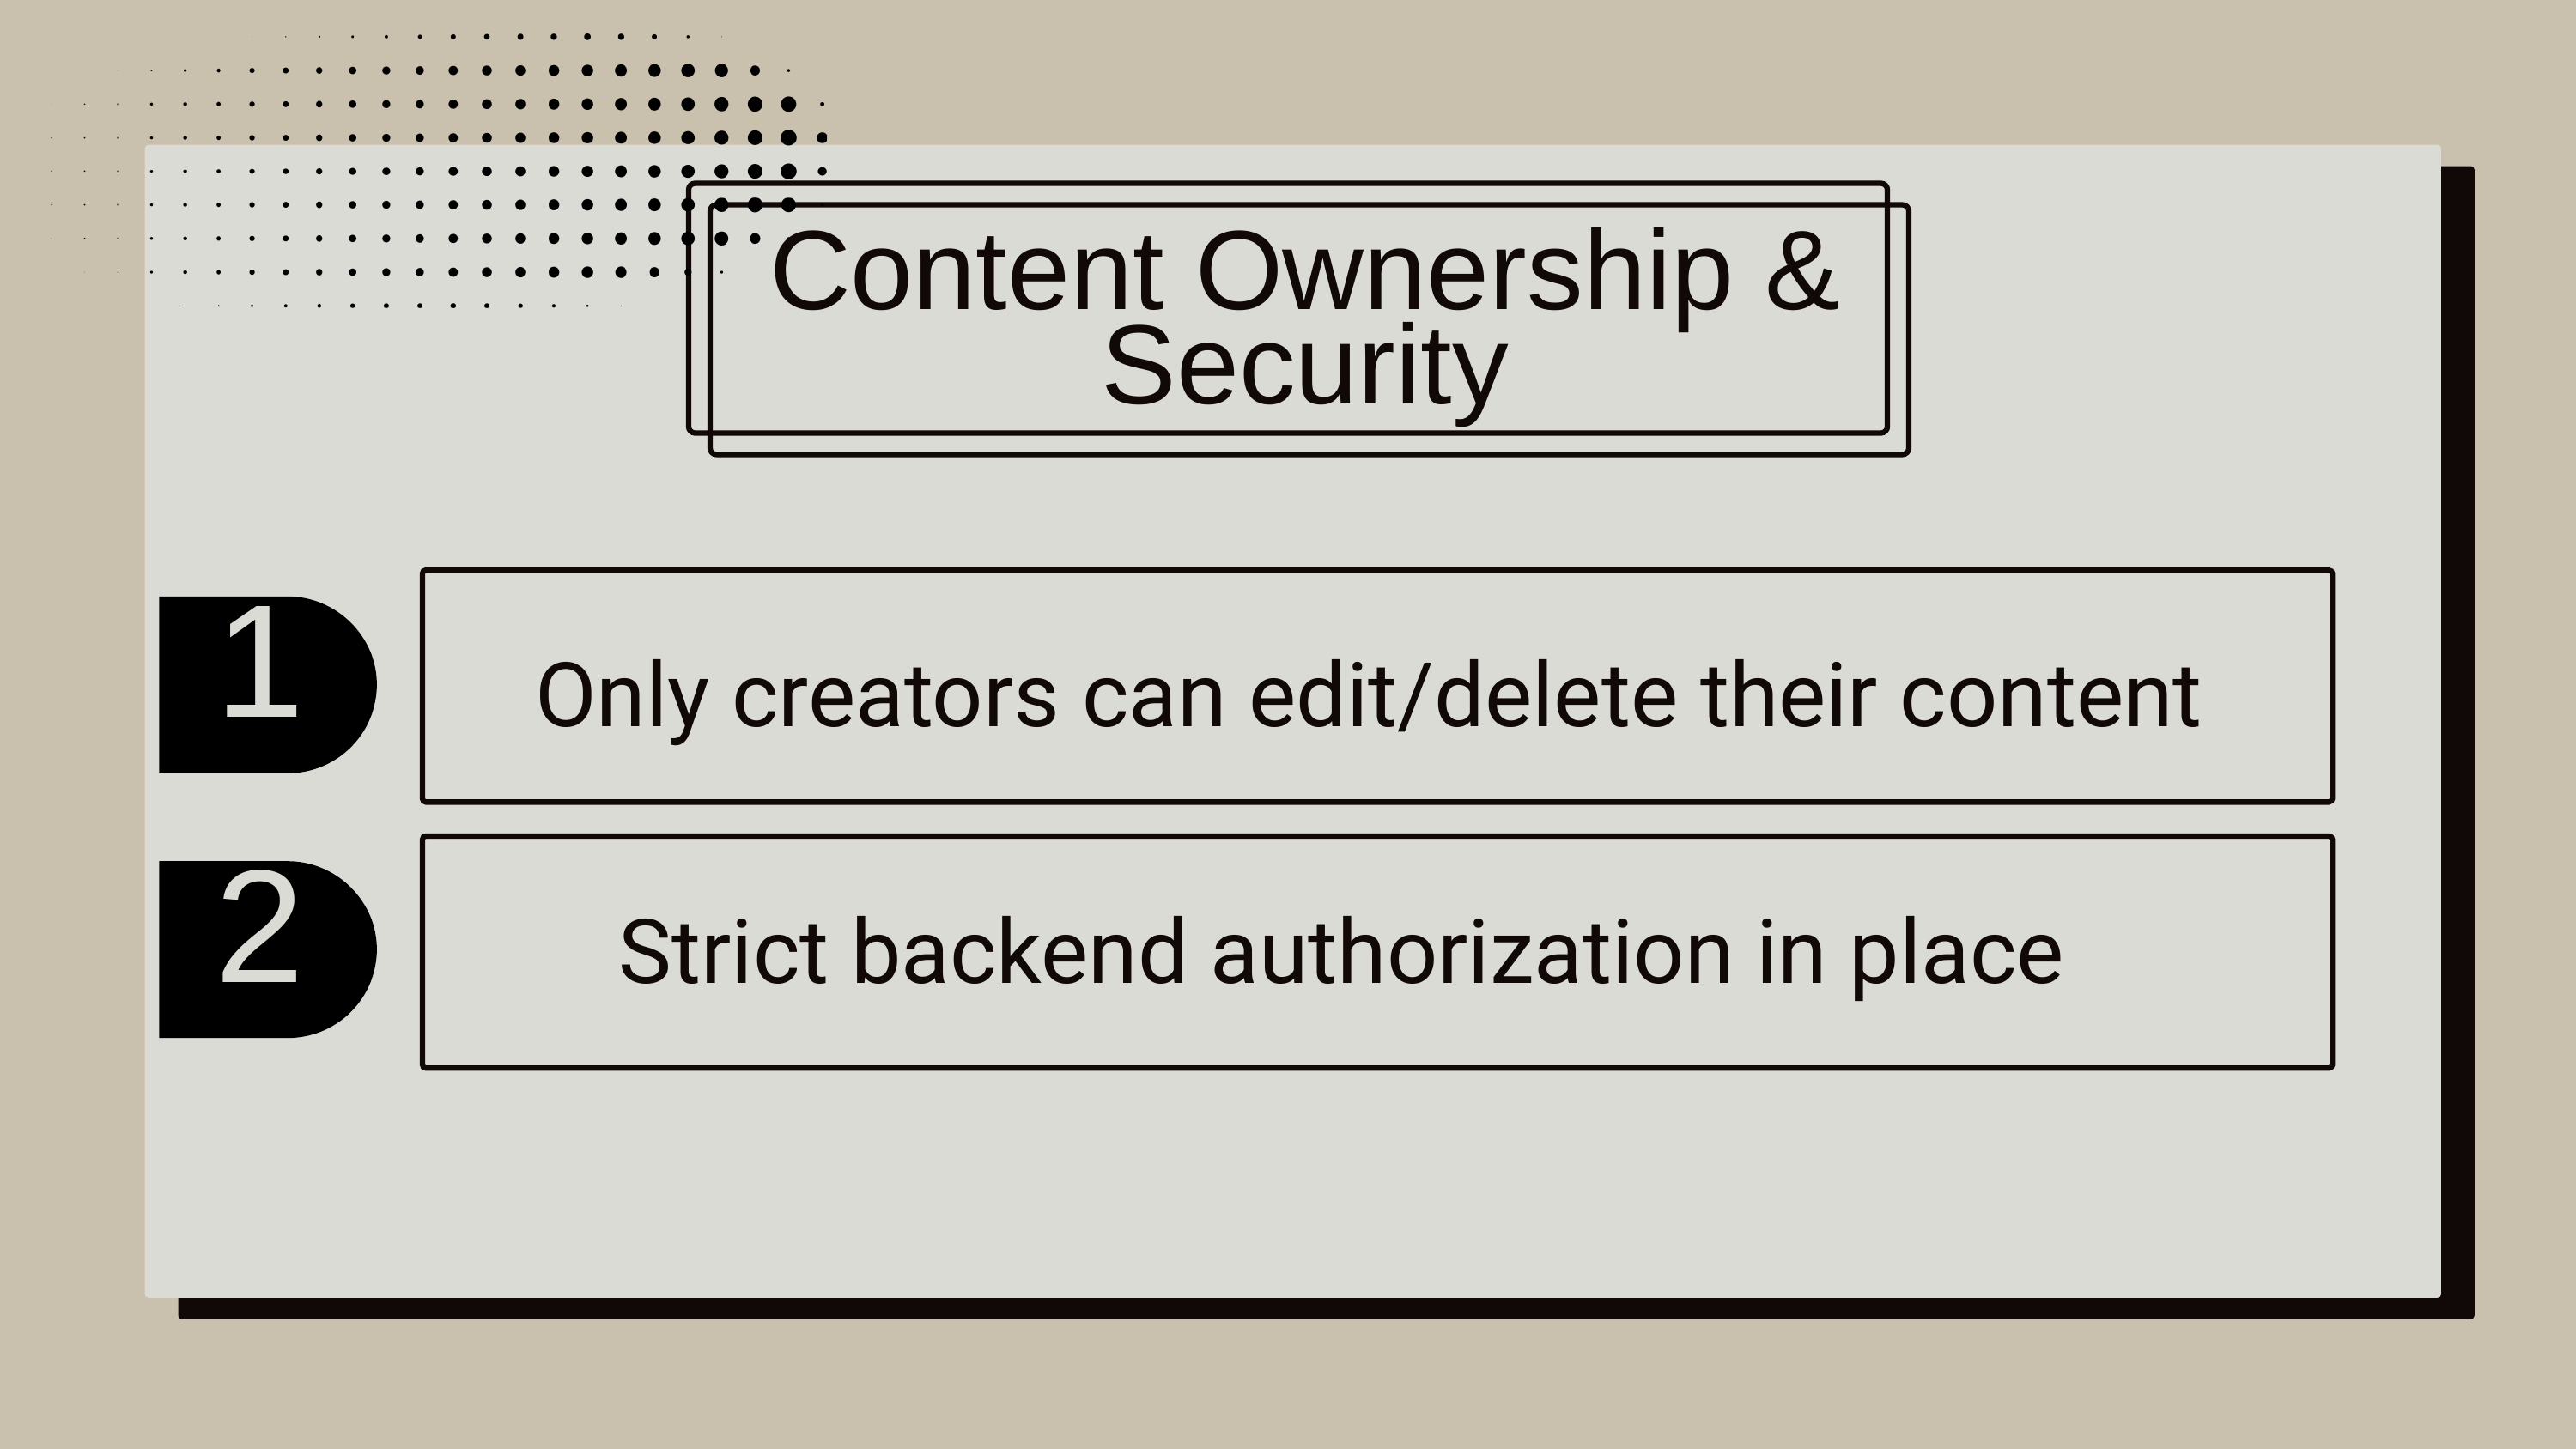

Content Ownership & Security

1
Only creators can edit/delete their content

2
Strict backend authorization in place